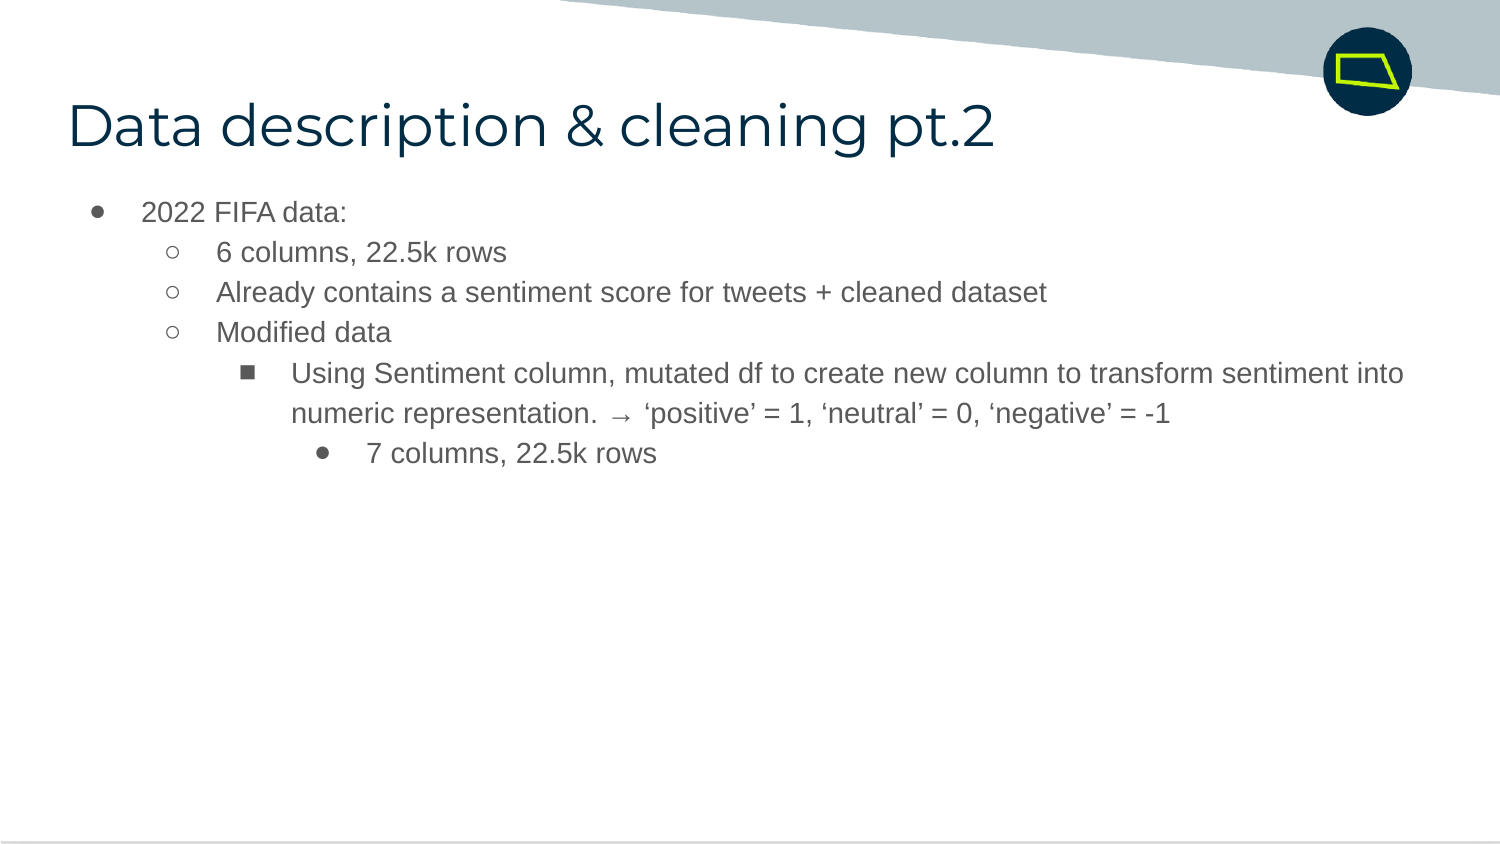

Data description & cleaning pt.2

2022 FIFA data:
6 columns, 22.5k rows
Already contains a sentiment score for tweets + cleaned dataset
Modified data
Using Sentiment column, mutated df to create new column to transform sentiment into numeric representation. → ‘positive’ = 1, ‘neutral’ = 0, ‘negative’ = -1
7 columns, 22.5k rows